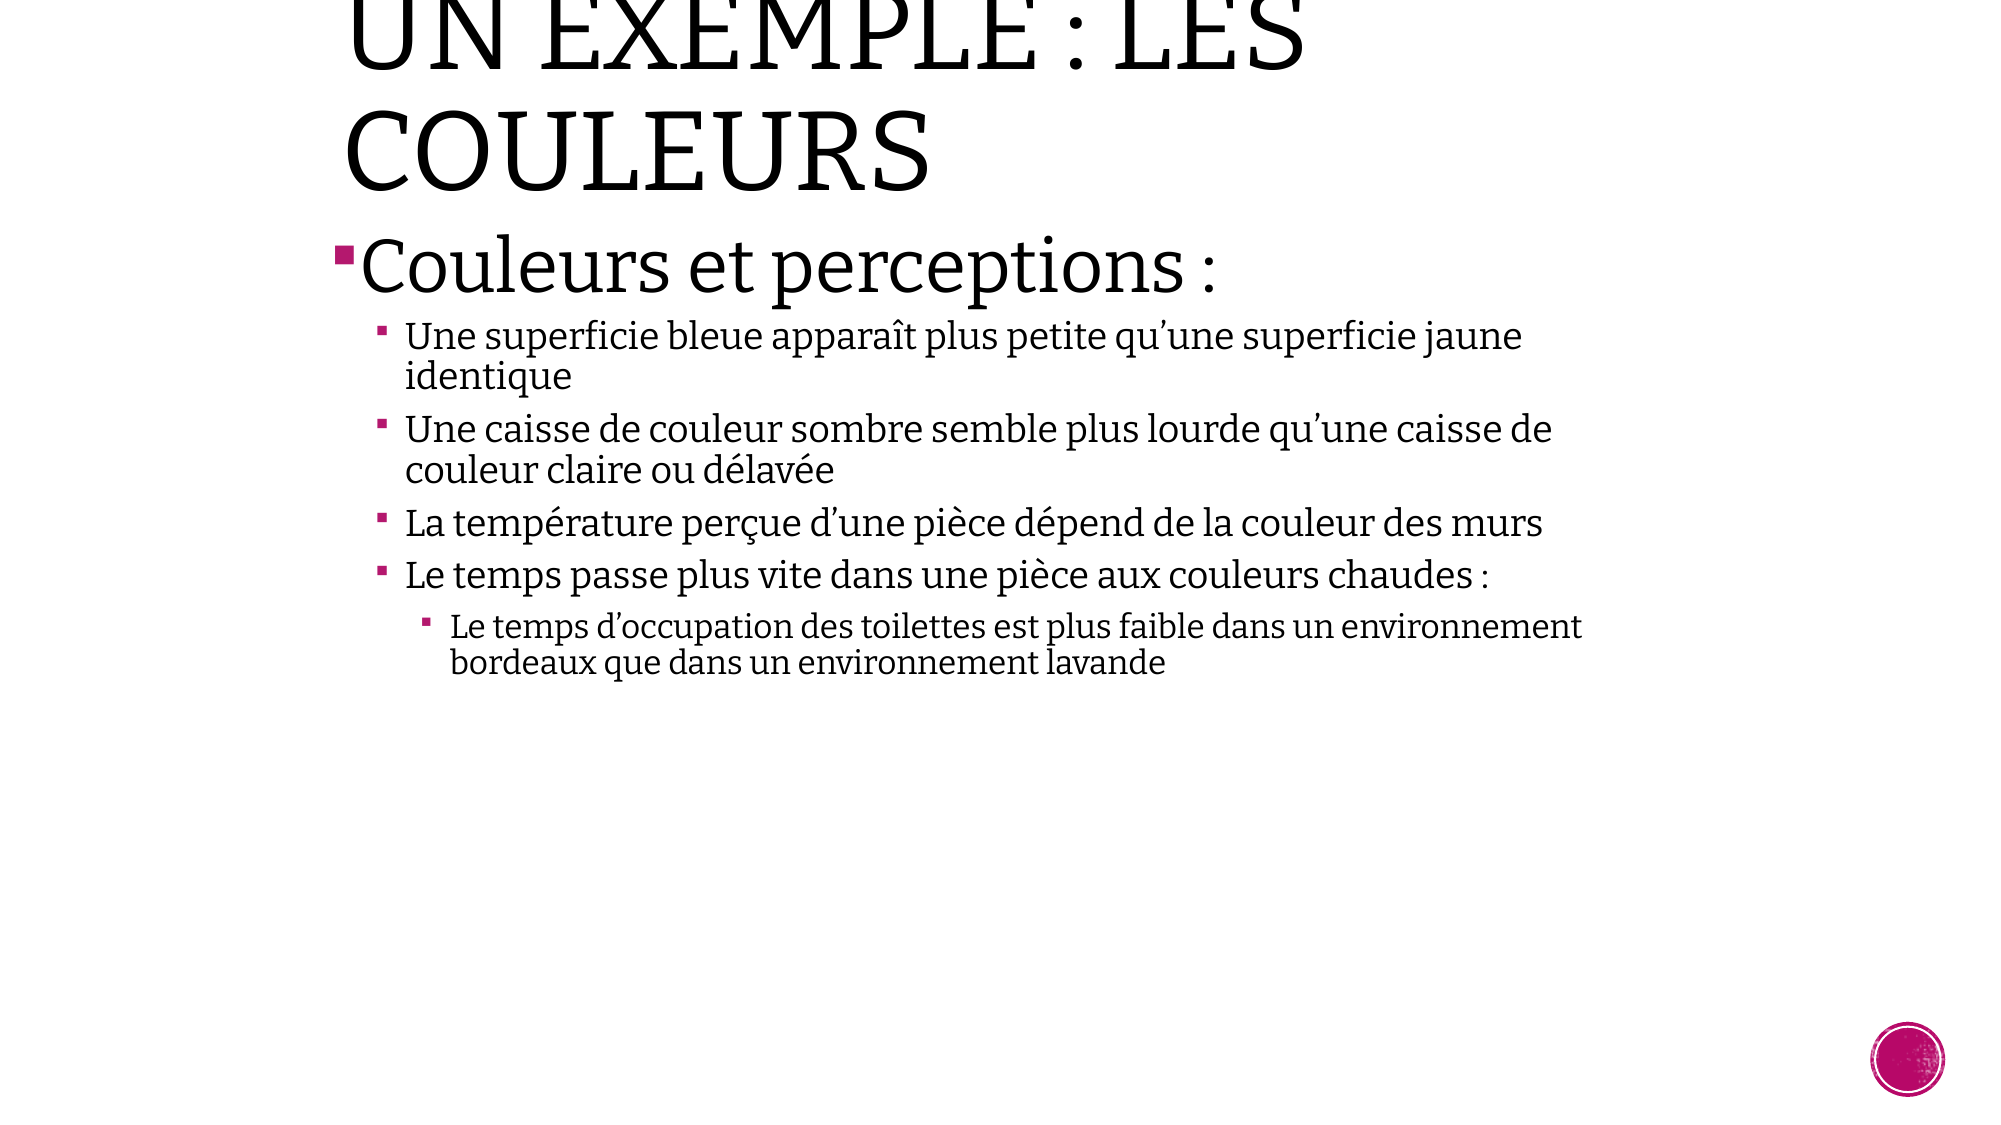

# Un exemple : les couleurs
Couleurs et perceptions :
Une superficie bleue apparaît plus petite qu’une superficie jaune identique
Une caisse de couleur sombre semble plus lourde qu’une caisse de couleur claire ou délavée
La température perçue d’une pièce dépend de la couleur des murs
Le temps passe plus vite dans une pièce aux couleurs chaudes :
Le temps d’occupation des toilettes est plus faible dans un environnement bordeaux que dans un environnement lavande